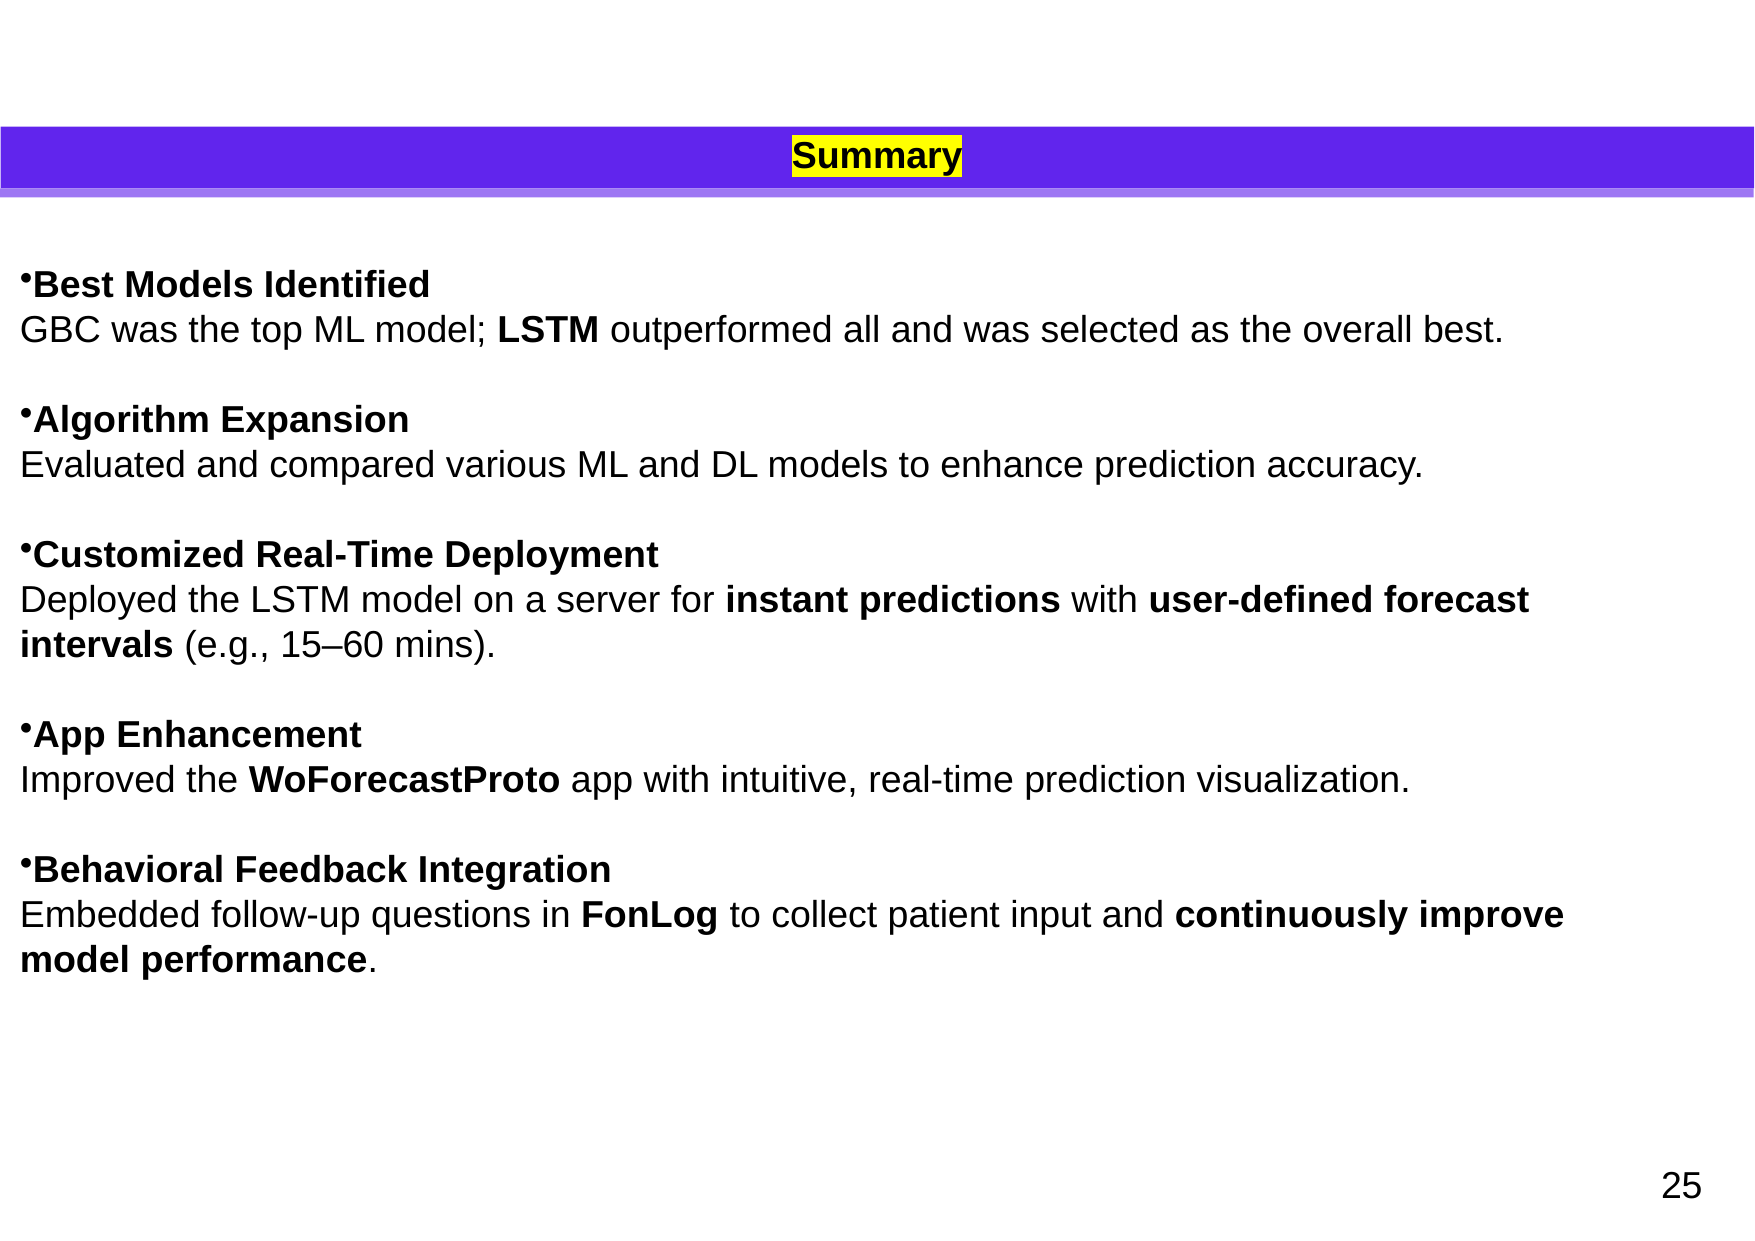

Summary
Best Models Identified
GBC was the top ML model; LSTM outperformed all and was selected as the overall best.

Algorithm Expansion
Evaluated and compared various ML and DL models to enhance prediction accuracy.

Customized Real-Time Deployment
Deployed the LSTM model on a server for instant predictions with user-defined forecast intervals (e.g., 15–60 mins).

App Enhancement
Improved the WoForecastProto app with intuitive, real-time prediction visualization.

Behavioral Feedback Integration
Embedded follow-up questions in FonLog to collect patient input and continuously improve model performance.
25